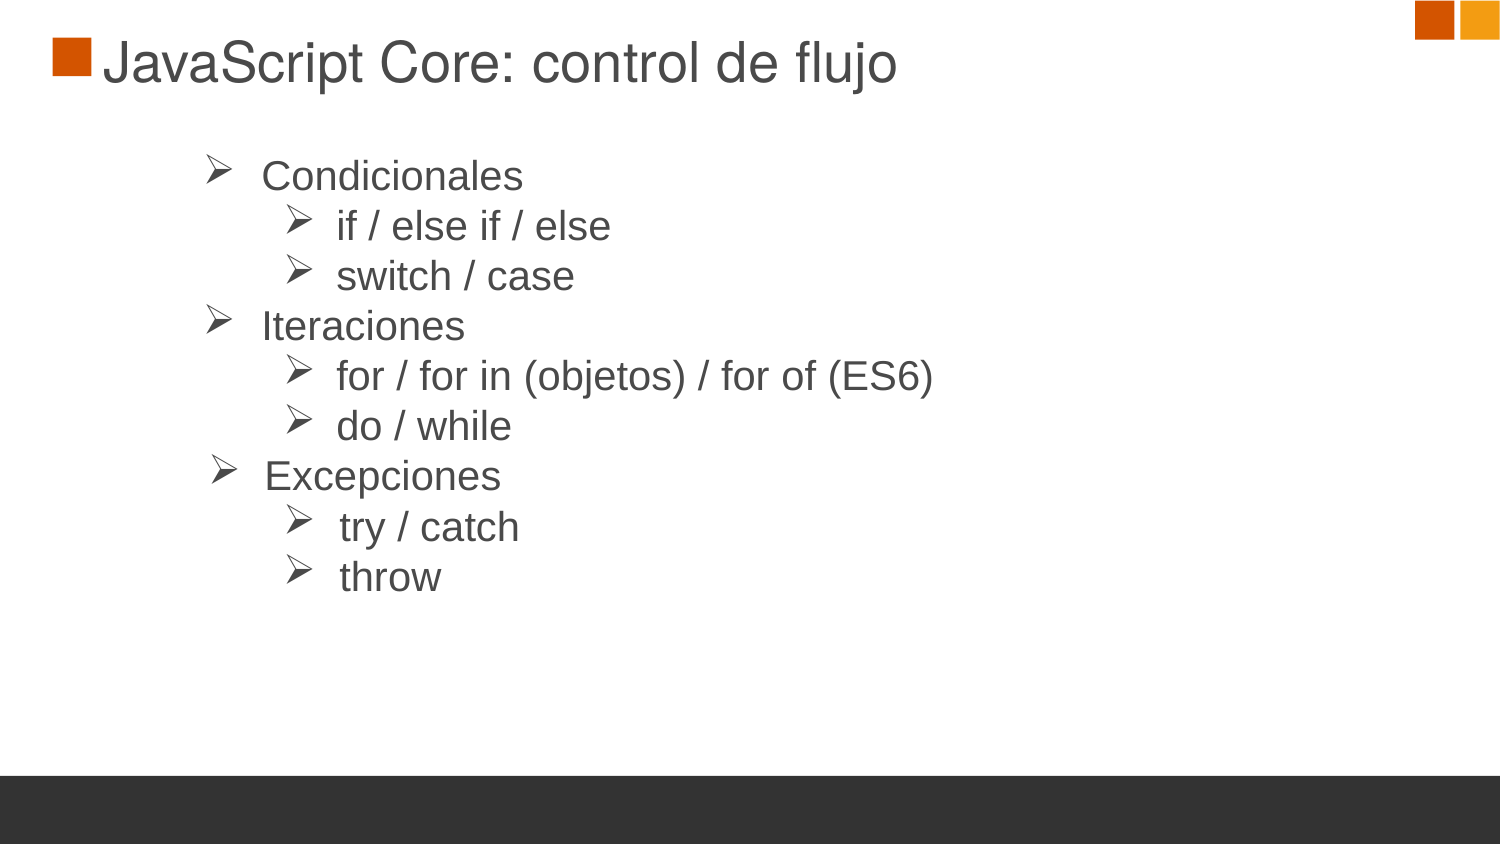

# JavaScript Core: control de flujo
Condicionales
if / else if / else
switch / case
Iteraciones
for / for in (objetos) / for of (ES6)
do / while
Excepciones
try / catch
throw